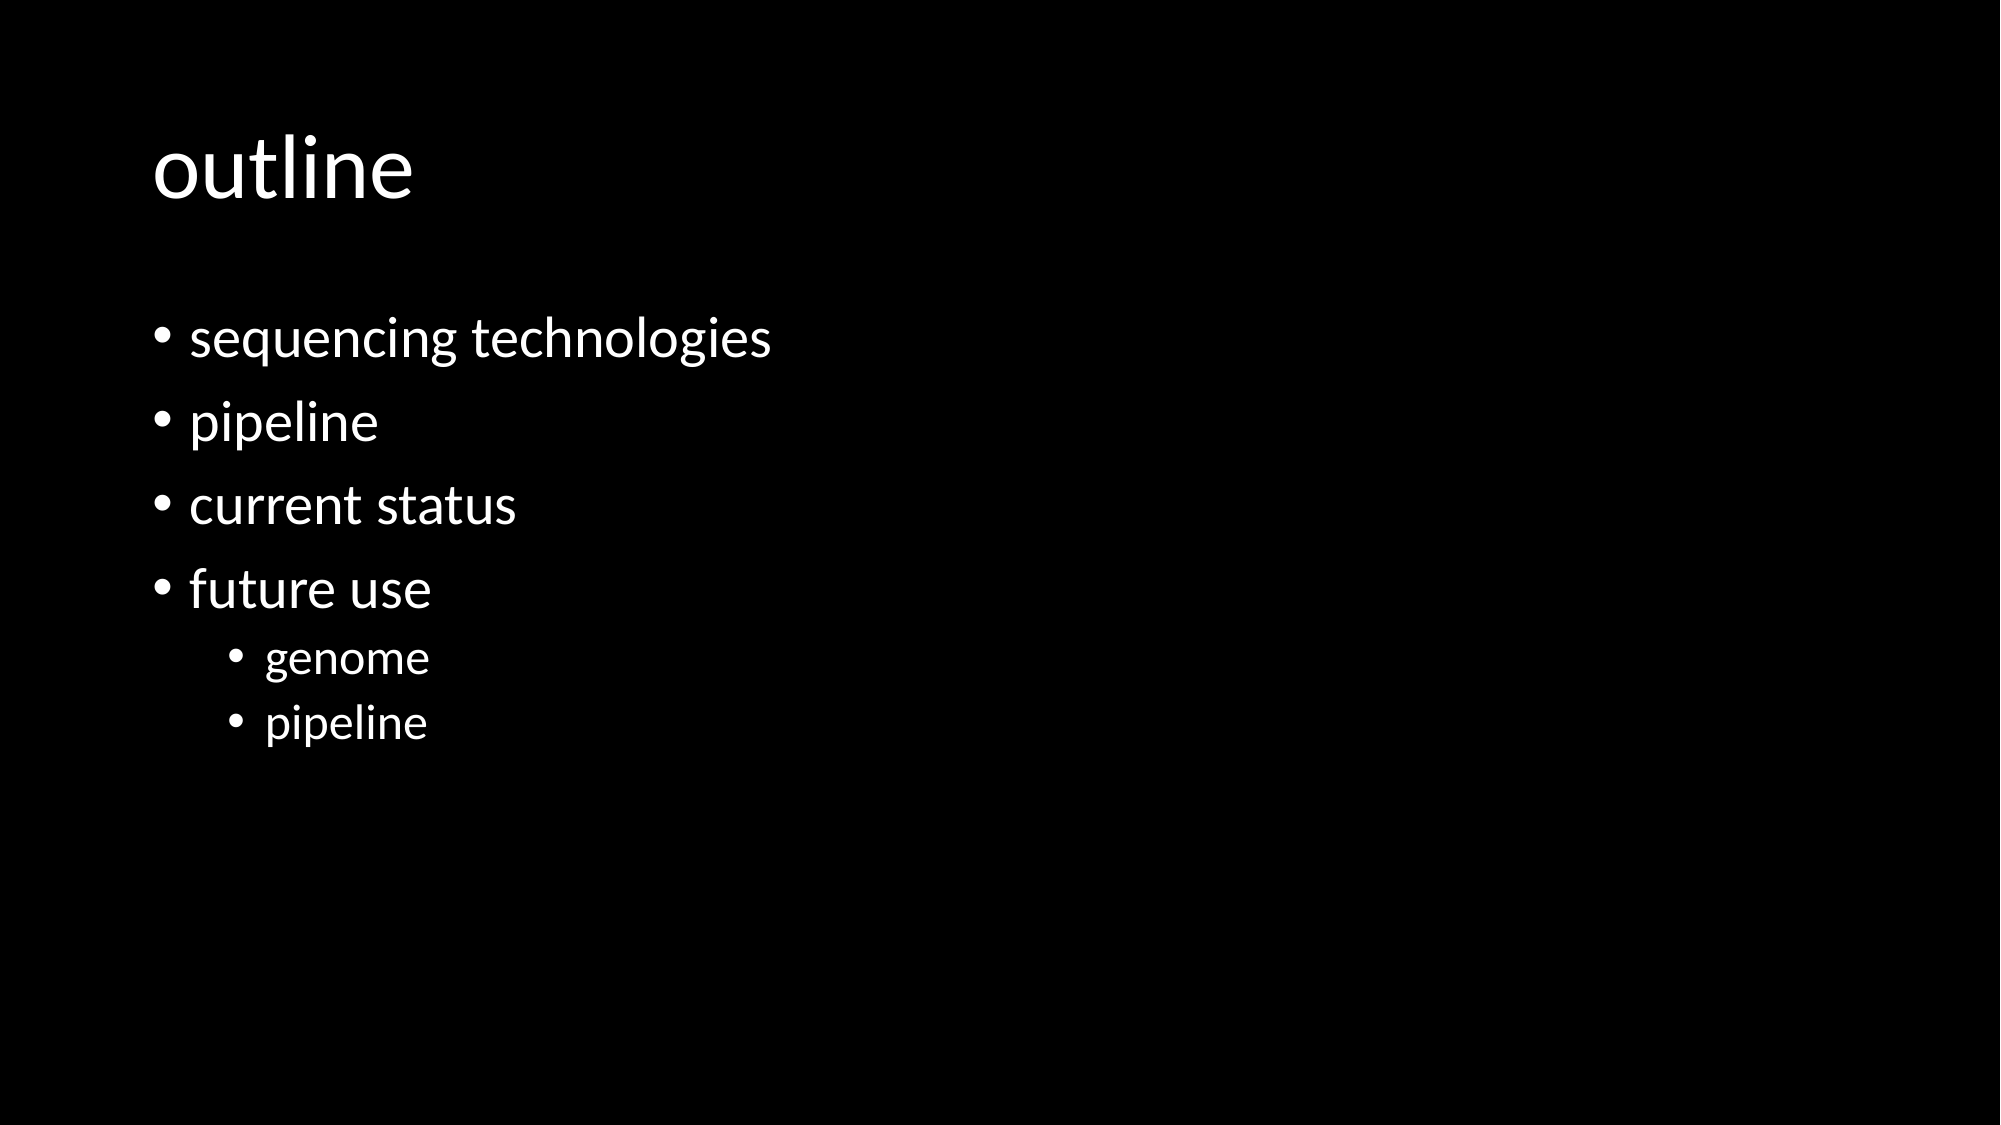

# outline
sequencing technologies
pipeline
current status
future use
genome
pipeline